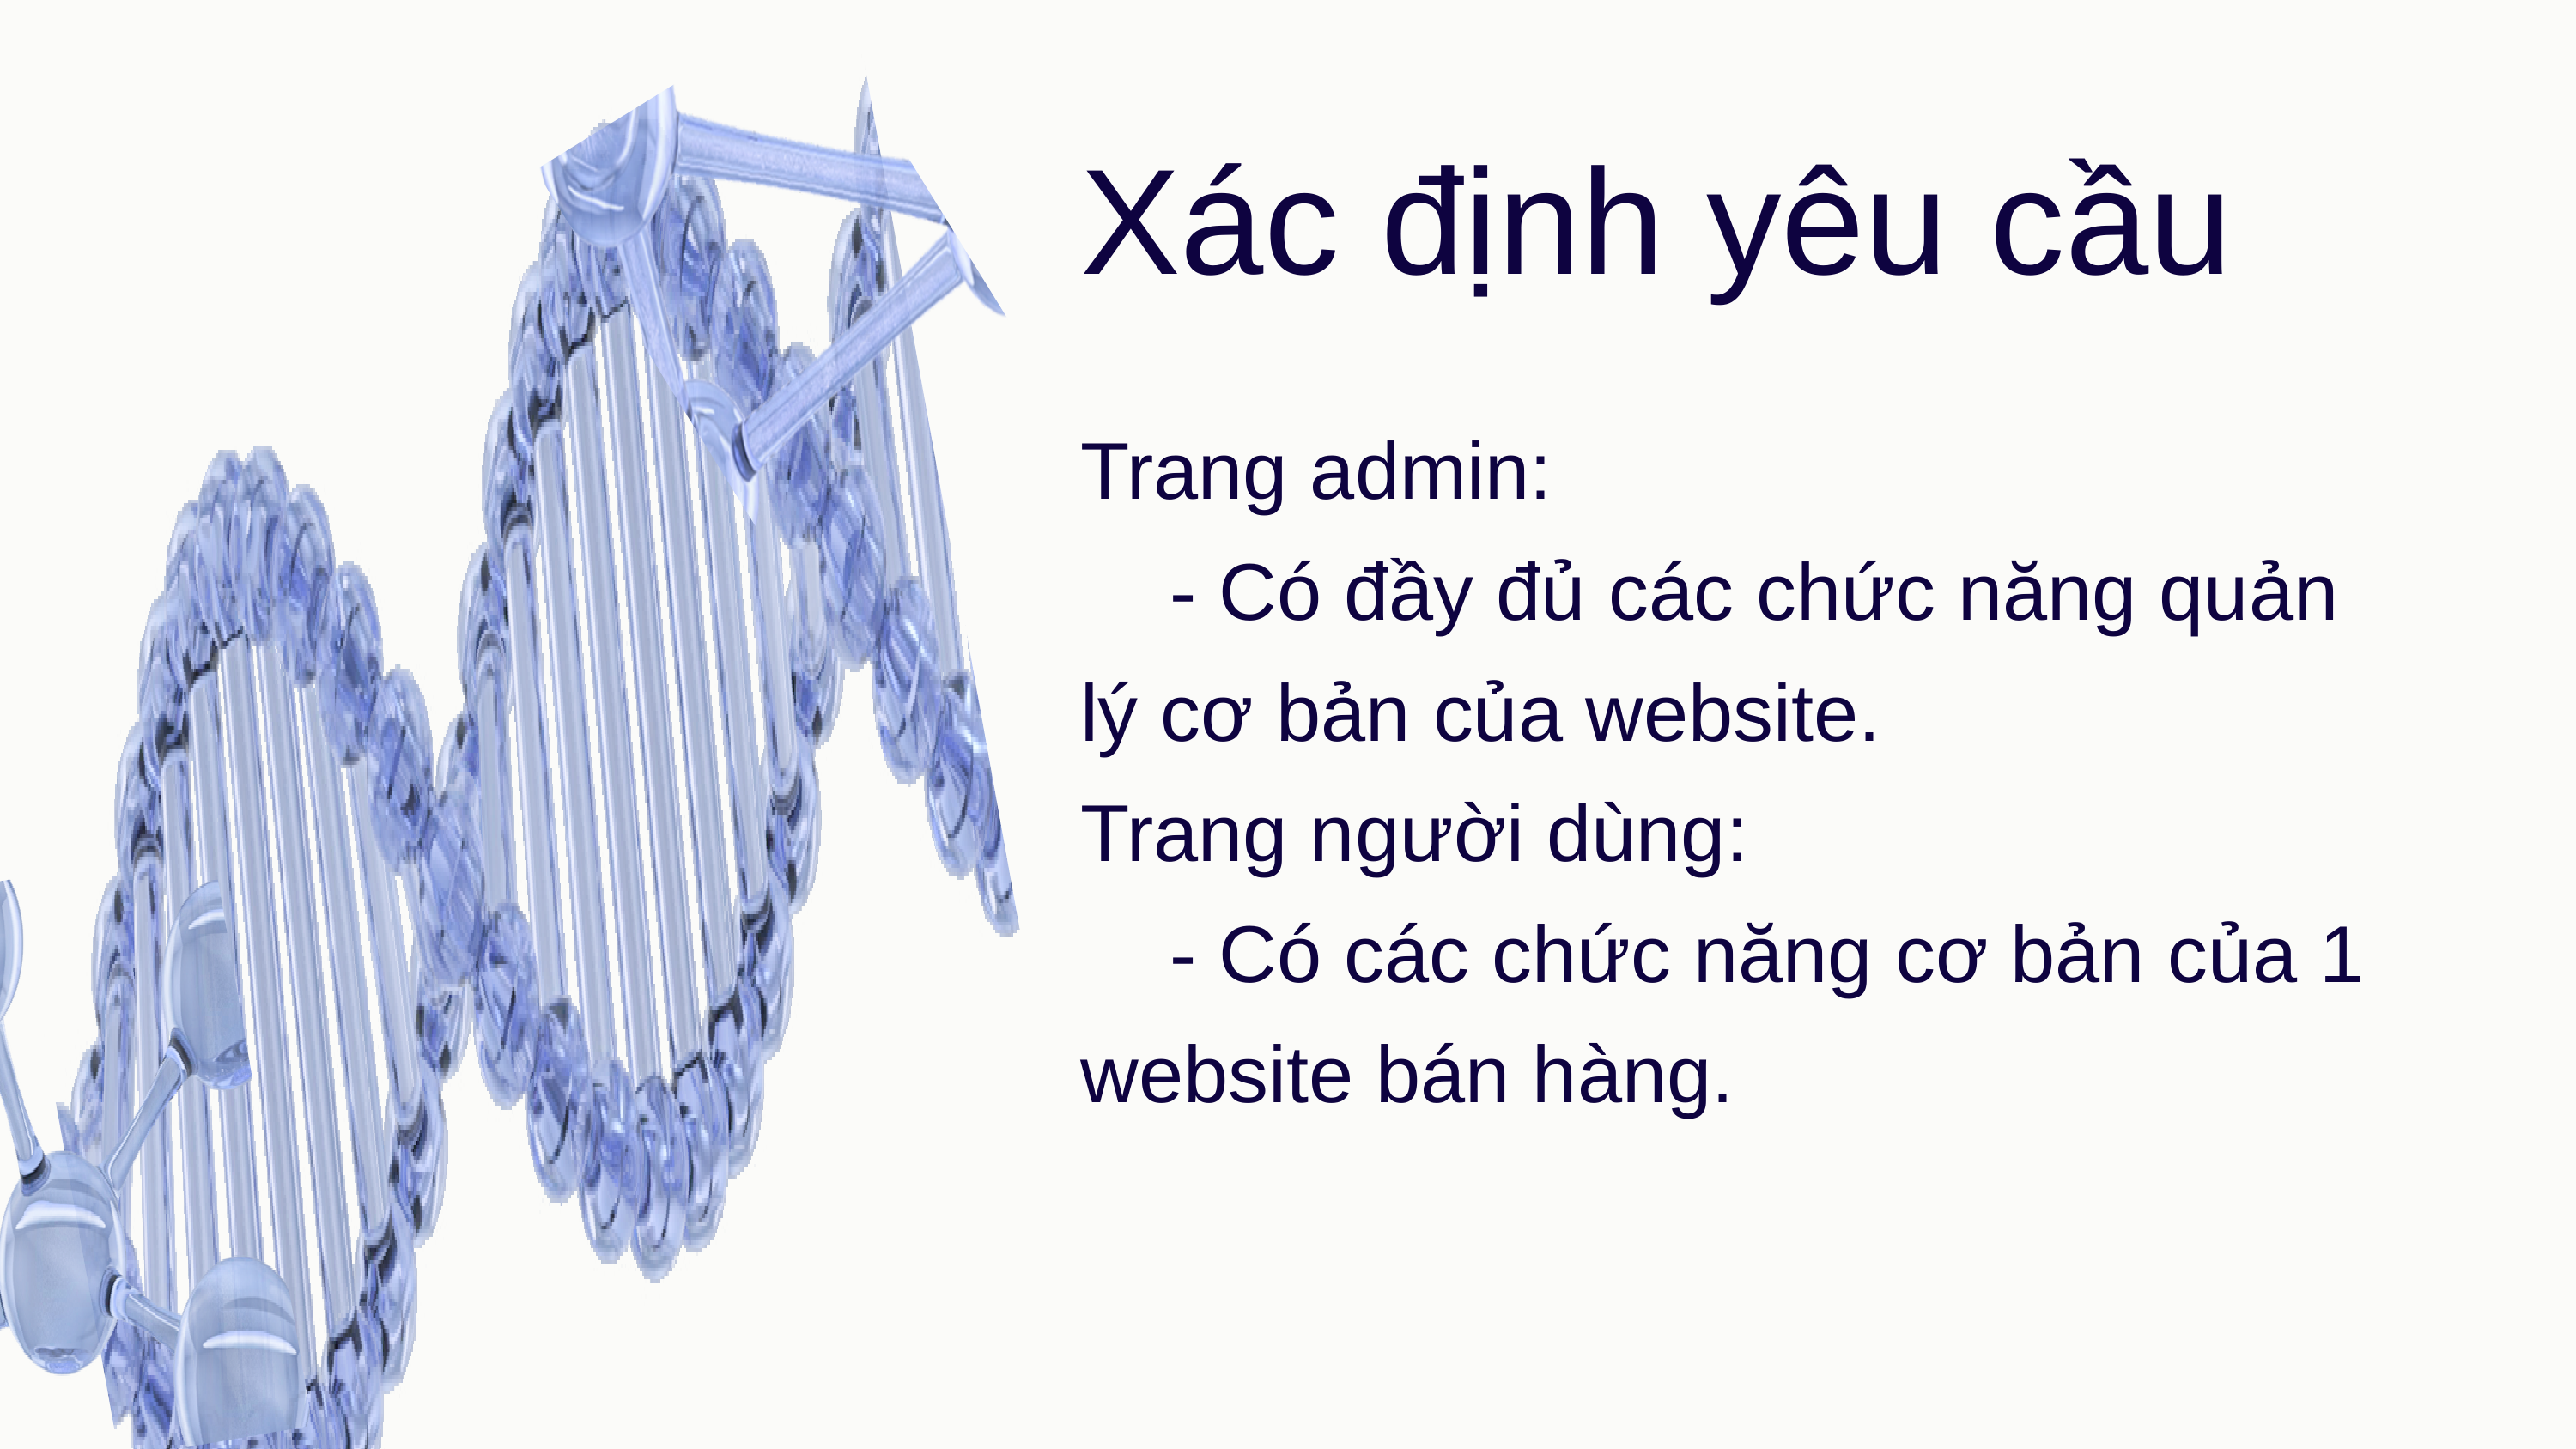

Xác định yêu cầu

Trang admin:
    - Có đầy đủ các chức năng quản lý cơ bản của website.
Trang người dùng:
    - Có các chức năng cơ bản của 1 website bán hàng.